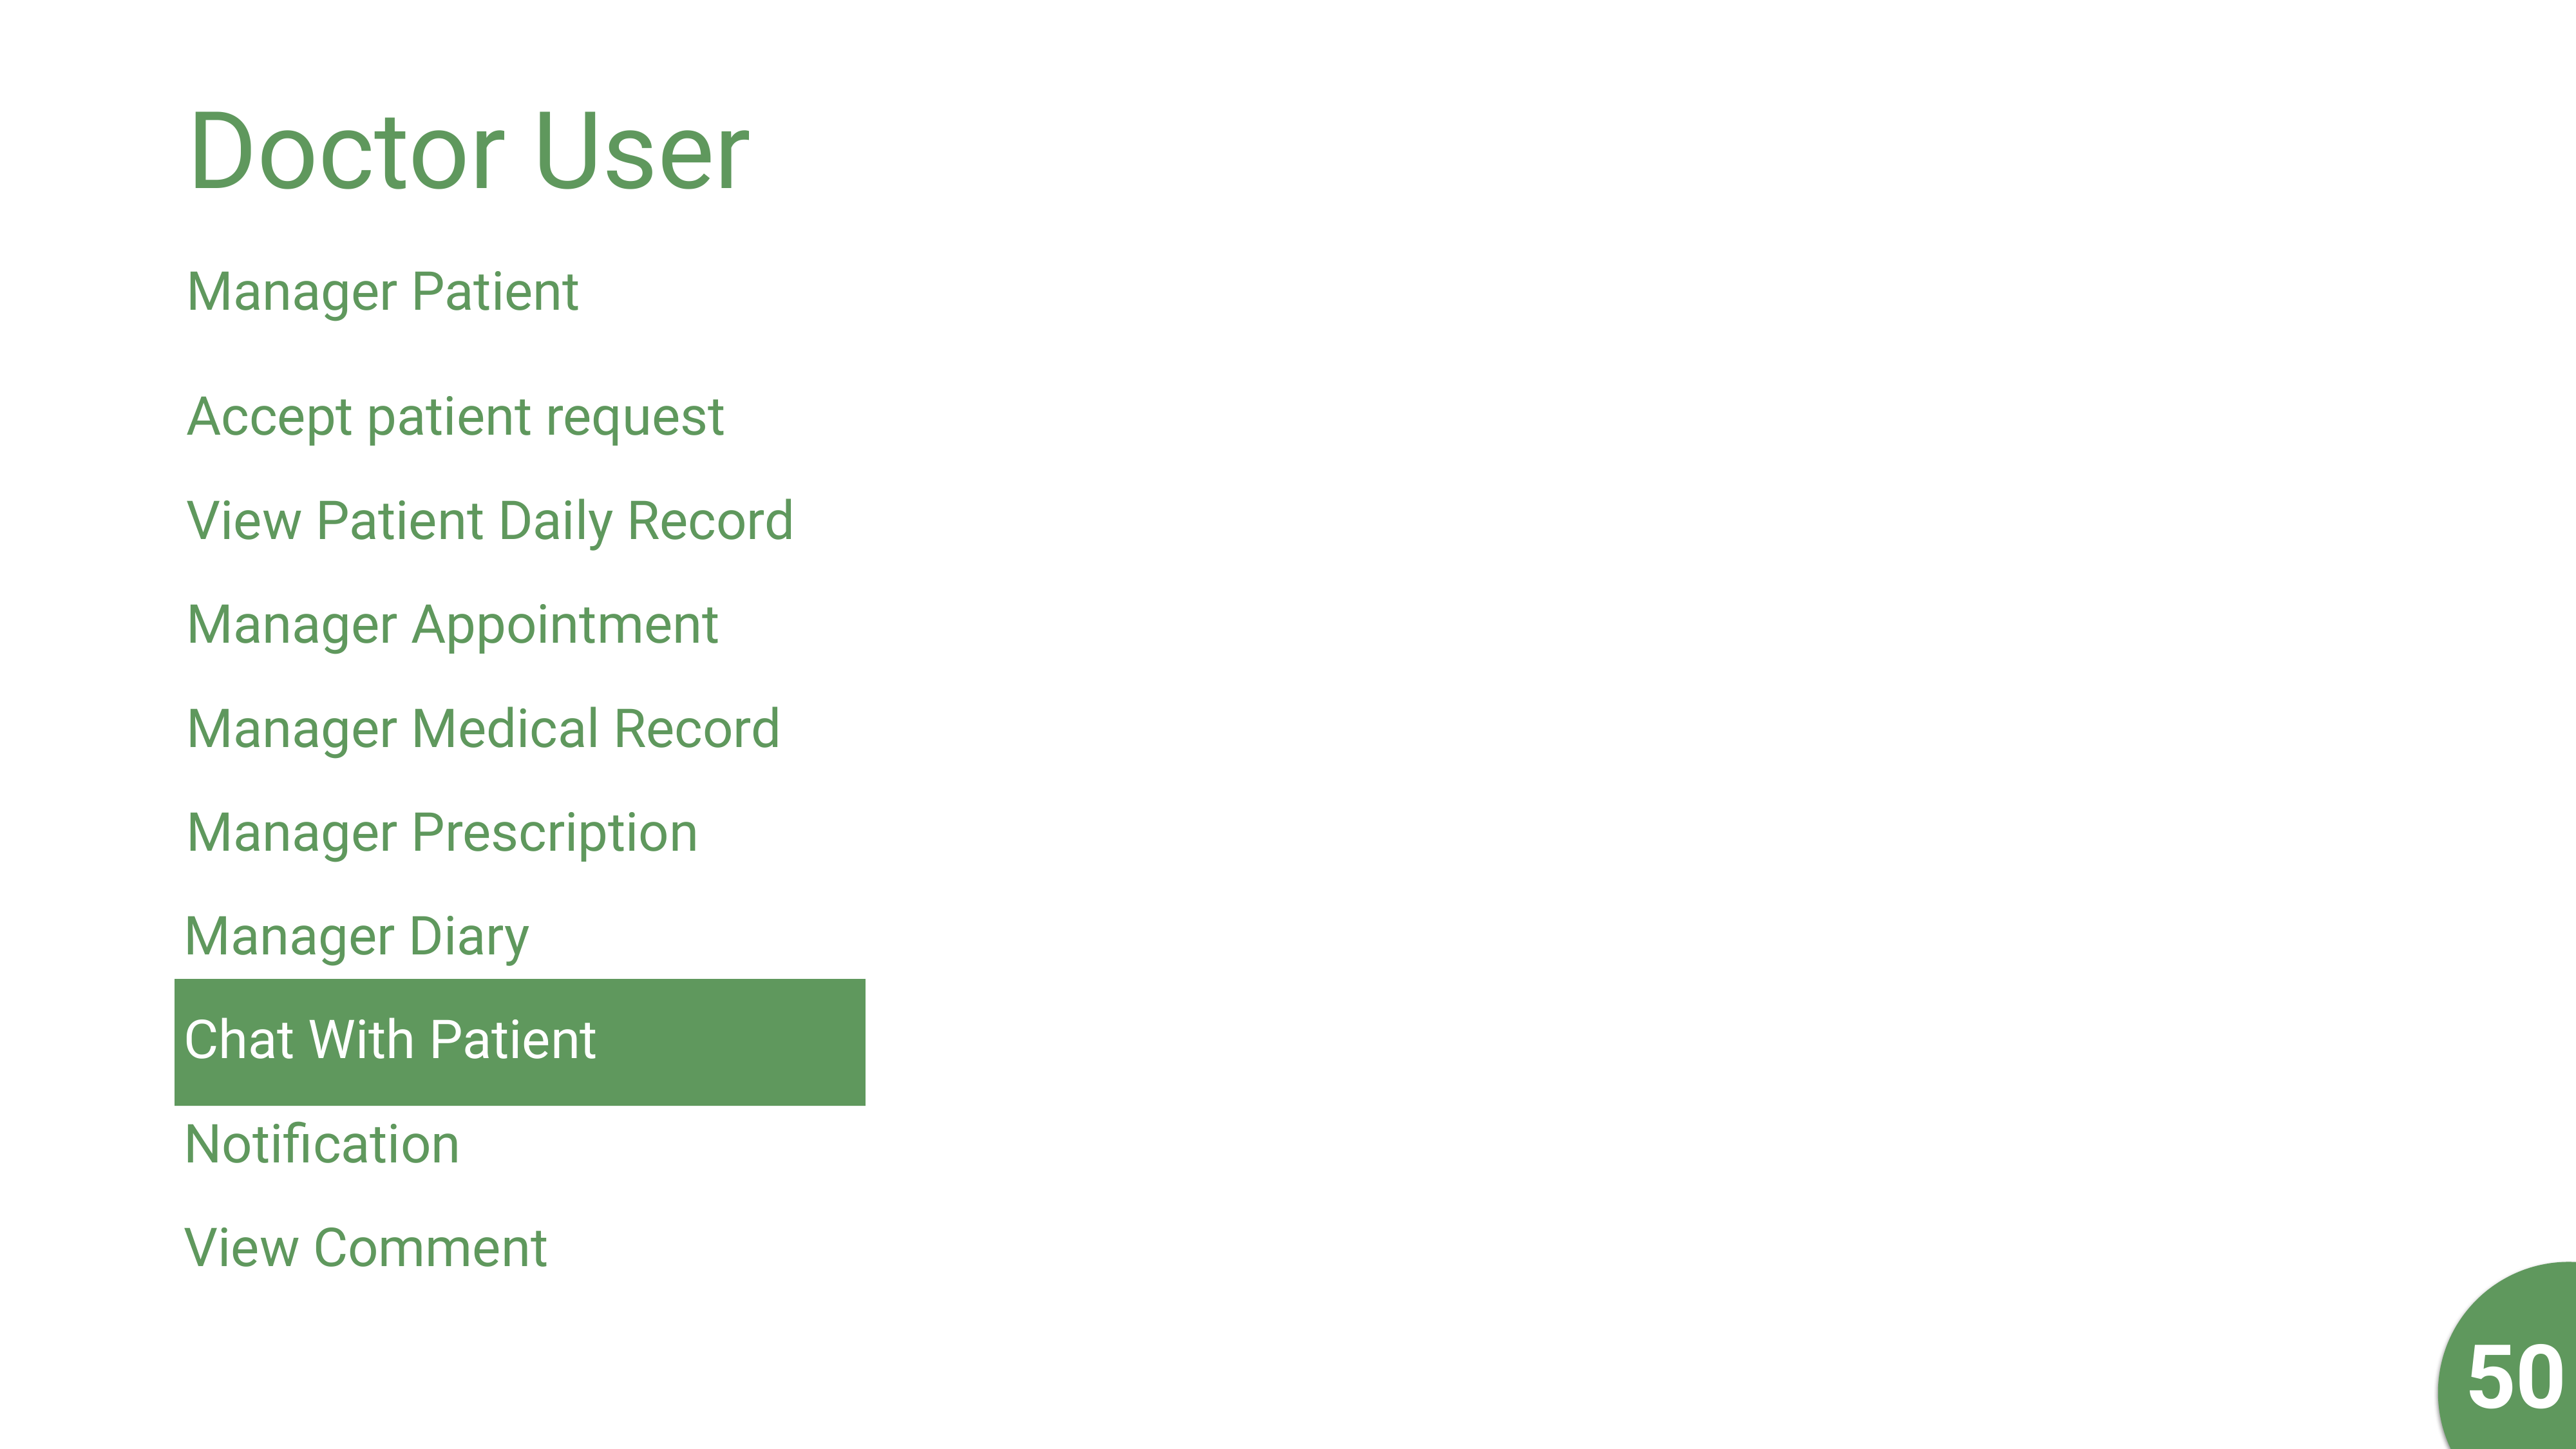

# Doctor User
Manager Patient
Accept patient request
View Patient Daily Record
Manager Appointment
Manager Medical Record
Manager Prescription
Manager Diary

Chat With Patient
Notification
View Comment

50